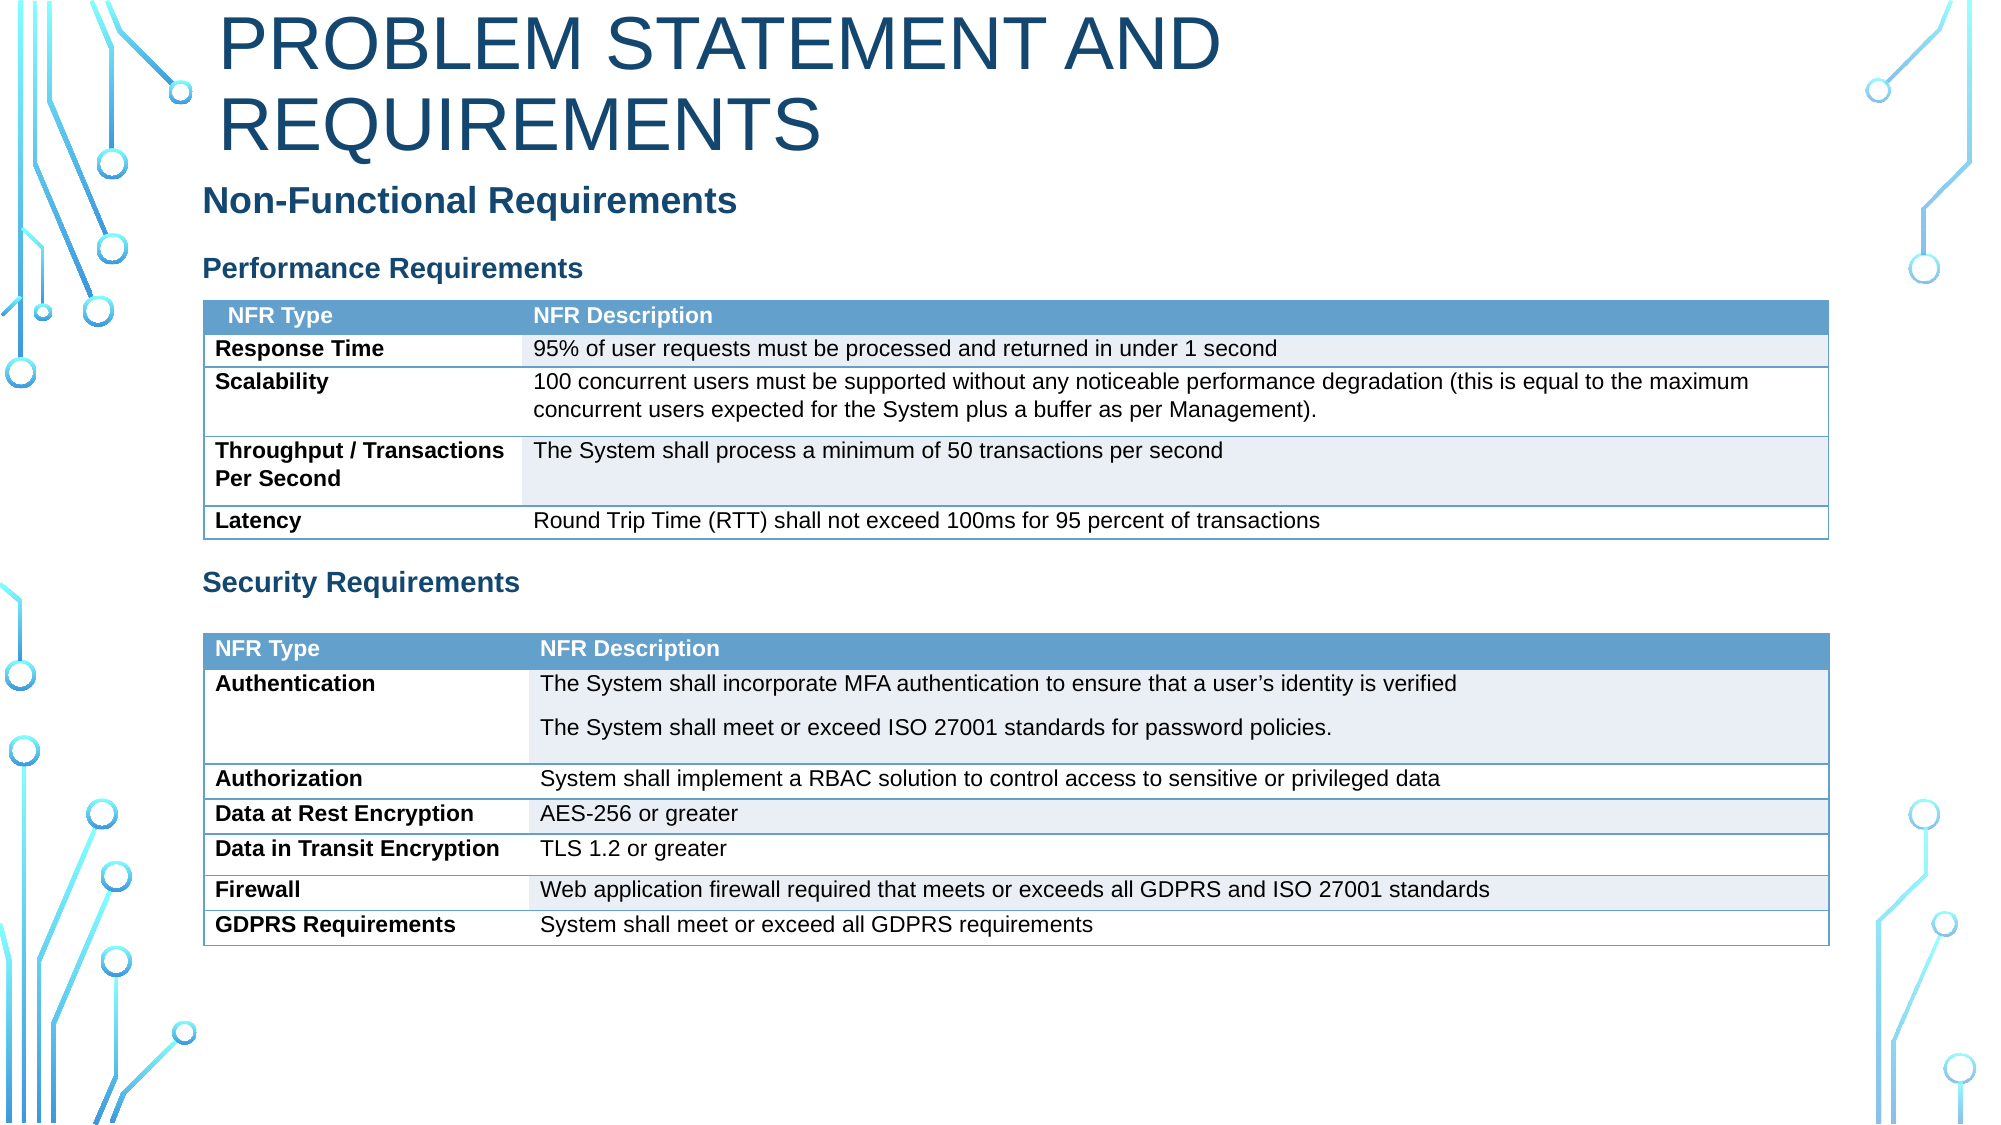

# Problem statement and requirements
Non-Functional Requirements
Performance Requirements

Security Requirements

| NFR Type | NFR Description |
| --- | --- |
| Response Time | 95% of user requests must be processed and returned in under 1 second |
| Scalability | 100 concurrent users must be supported without any noticeable performance degradation (this is equal to the maximum concurrent users expected for the System plus a buffer as per Management). |
| Throughput / Transactions Per Second | The System shall process a minimum of 50 transactions per second |
| Latency | Round Trip Time (RTT) shall not exceed 100ms for 95 percent of transactions |
| NFR Type | NFR Description |
| --- | --- |
| Authentication | The System shall incorporate MFA authentication to ensure that a user’s identity is verified The System shall meet or exceed ISO 27001 standards for password policies. |
| Authorization | System shall implement a RBAC solution to control access to sensitive or privileged data |
| Data at Rest Encryption | AES-256 or greater |
| Data in Transit Encryption | TLS 1.2 or greater |
| Firewall | Web application firewall required that meets or exceeds all GDPRS and ISO 27001 standards |
| GDPRS Requirements | System shall meet or exceed all GDPRS requirements |
10
10/13/2024